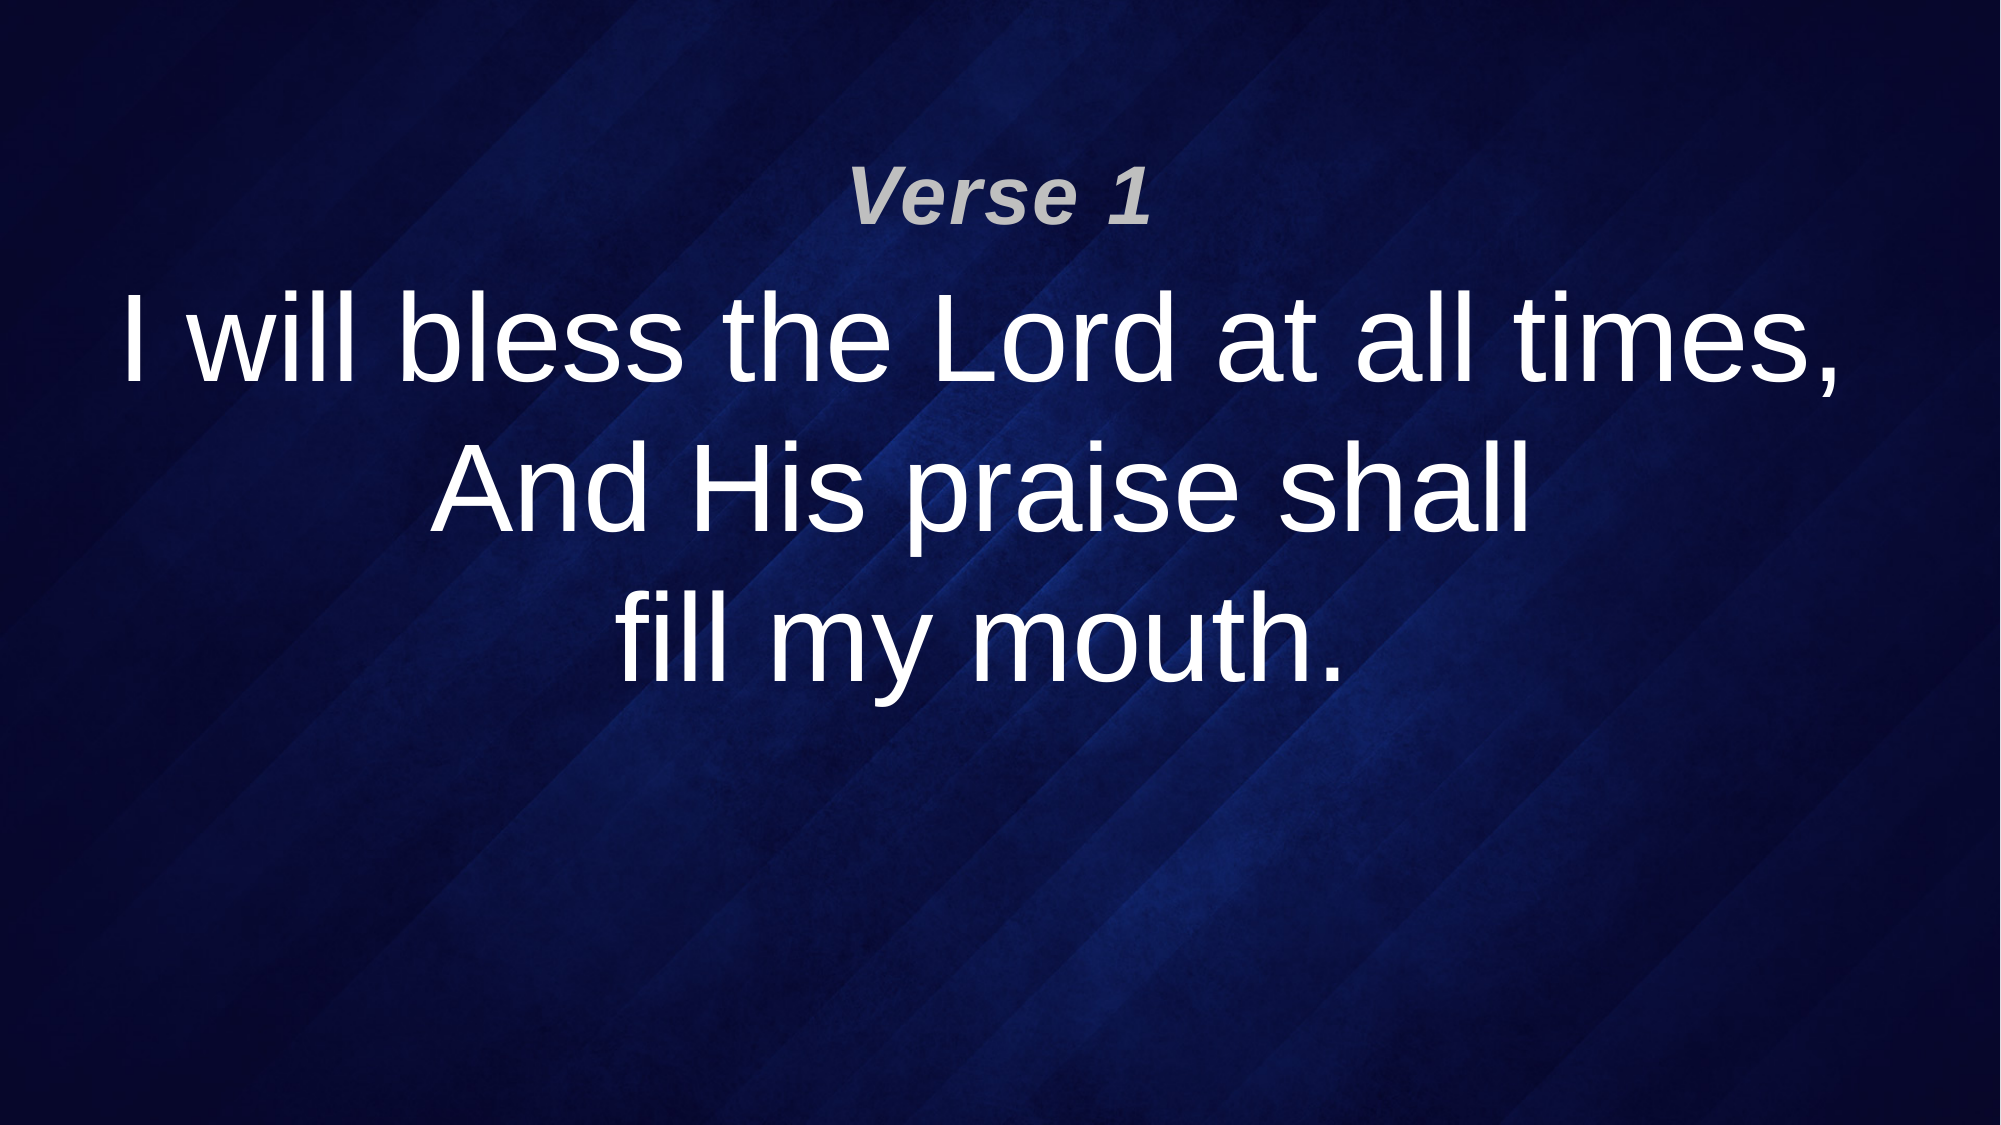

Verse 1
# I will bless the Lord at all times, And His praise shall fill my mouth.